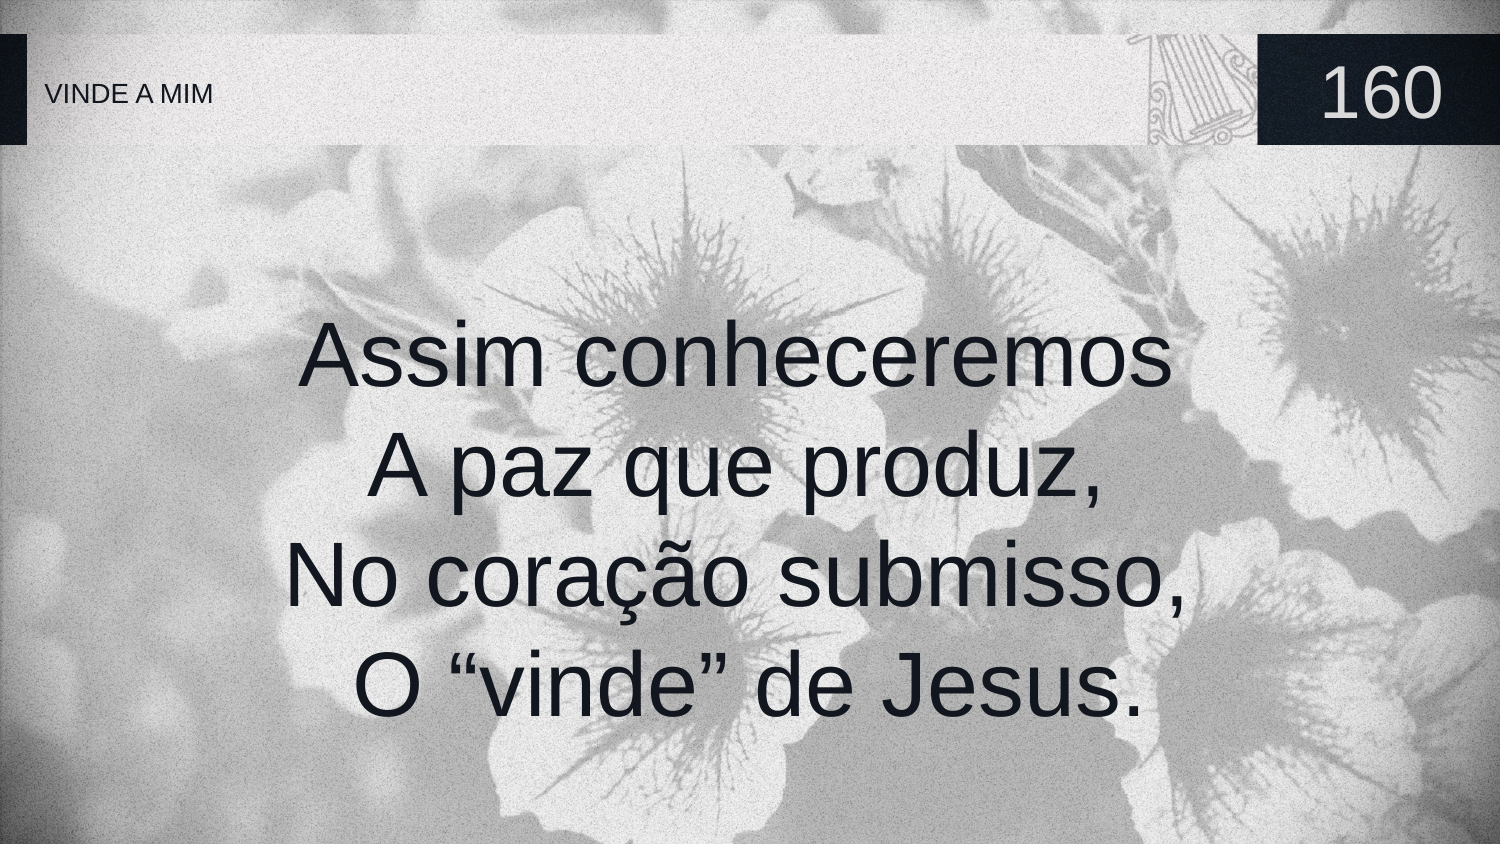

# VINDE A MIM
160
Assim conheceremos
A paz que produz,
No coração submisso,
O “vinde” de Jesus.